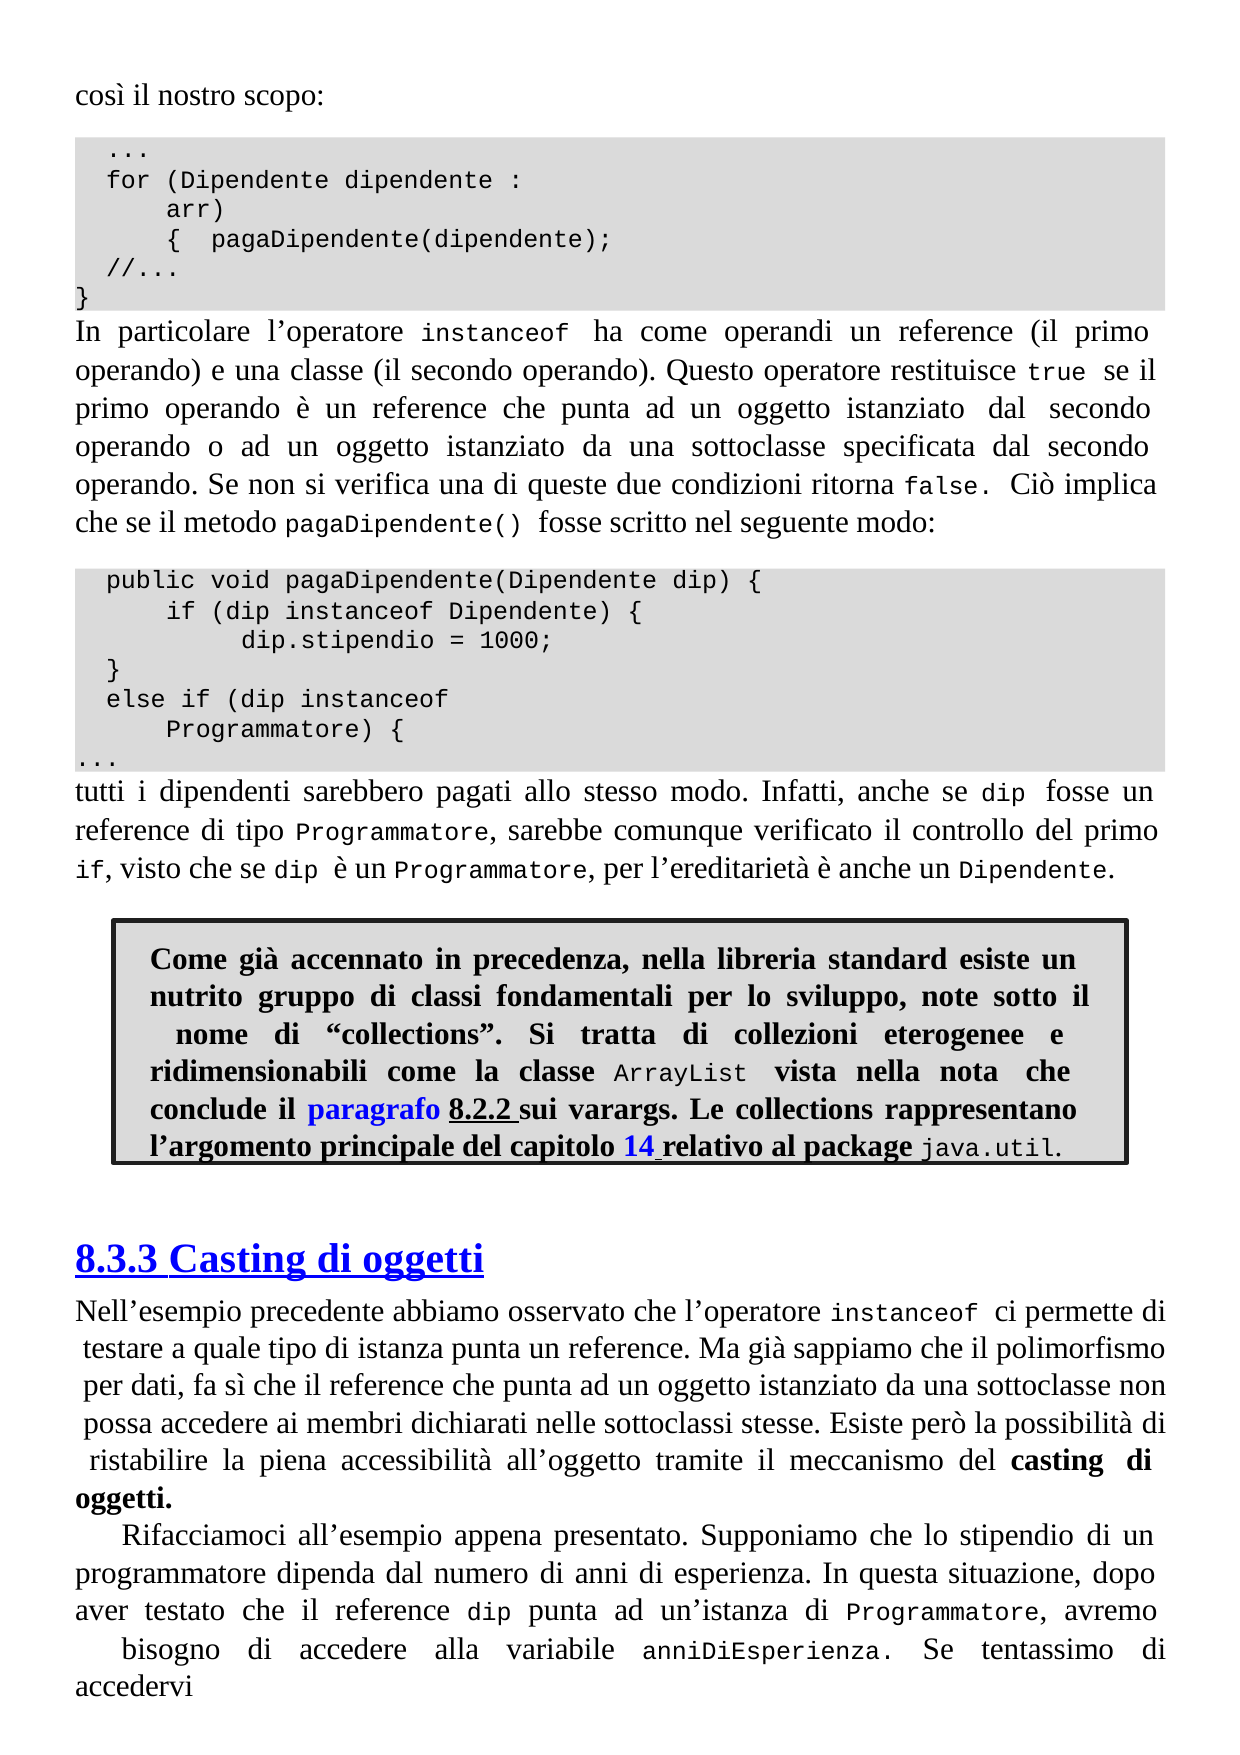

così il nostro scopo:
...
for (Dipendente dipendente :	arr) {  pagaDipendente(dipendente);
//...
}
In particolare l’operatore instanceof ha come operandi un reference (il primo  operando) e una classe (il secondo operando). Questo operatore restituisce true se il  primo operando è un reference che punta ad un oggetto istanziato dal secondo  operando o ad un oggetto istanziato da una sottoclasse specificata dal secondo  operando. Se non si verifica una di queste due condizioni ritorna false. Ciò implica  che se il metodo pagaDipendente() fosse scritto nel seguente modo:
public void pagaDipendente(Dipendente dip) {
if (dip instanceof Dipendente) {  dip.stipendio = 1000;
}
else if (dip instanceof Programmatore) {
...
tutti i dipendenti sarebbero pagati allo stesso modo. Infatti, anche se dip fosse un  reference di tipo Programmatore, sarebbe comunque verificato il controllo del primo  if, visto che se dip è un Programmatore, per l’ereditarietà è anche un Dipendente.
Come già accennato in precedenza, nella libreria standard esiste un  nutrito gruppo di classi fondamentali per lo sviluppo, note sotto il  nome di “collections”. Si tratta di collezioni eterogenee e  ridimensionabili come la classe ArrayList vista nella nota che  conclude il paragrafo 8.2.2 sui varargs. Le collections rappresentano  l’argomento principale del capitolo 14 relativo al package java.util.
8.3.3 Casting di oggetti
Nell’esempio precedente abbiamo osservato che l’operatore instanceof ci permette di  testare a quale tipo di istanza punta un reference. Ma già sappiamo che il polimorfismo  per dati, fa sì che il reference che punta ad un oggetto istanziato da una sottoclasse non  possa accedere ai membri dichiarati nelle sottoclassi stesse. Esiste però la possibilità di  ristabilire la piena accessibilità all’oggetto tramite il meccanismo del casting di  oggetti.
Rifacciamoci all’esempio appena presentato. Supponiamo che lo stipendio di un  programmatore dipenda dal numero di anni di esperienza. In questa situazione, dopo  aver testato che il reference dip punta ad un’istanza di Programmatore, avremo
bisogno di accedere alla variabile anniDiEsperienza. Se tentassimo di accedervi